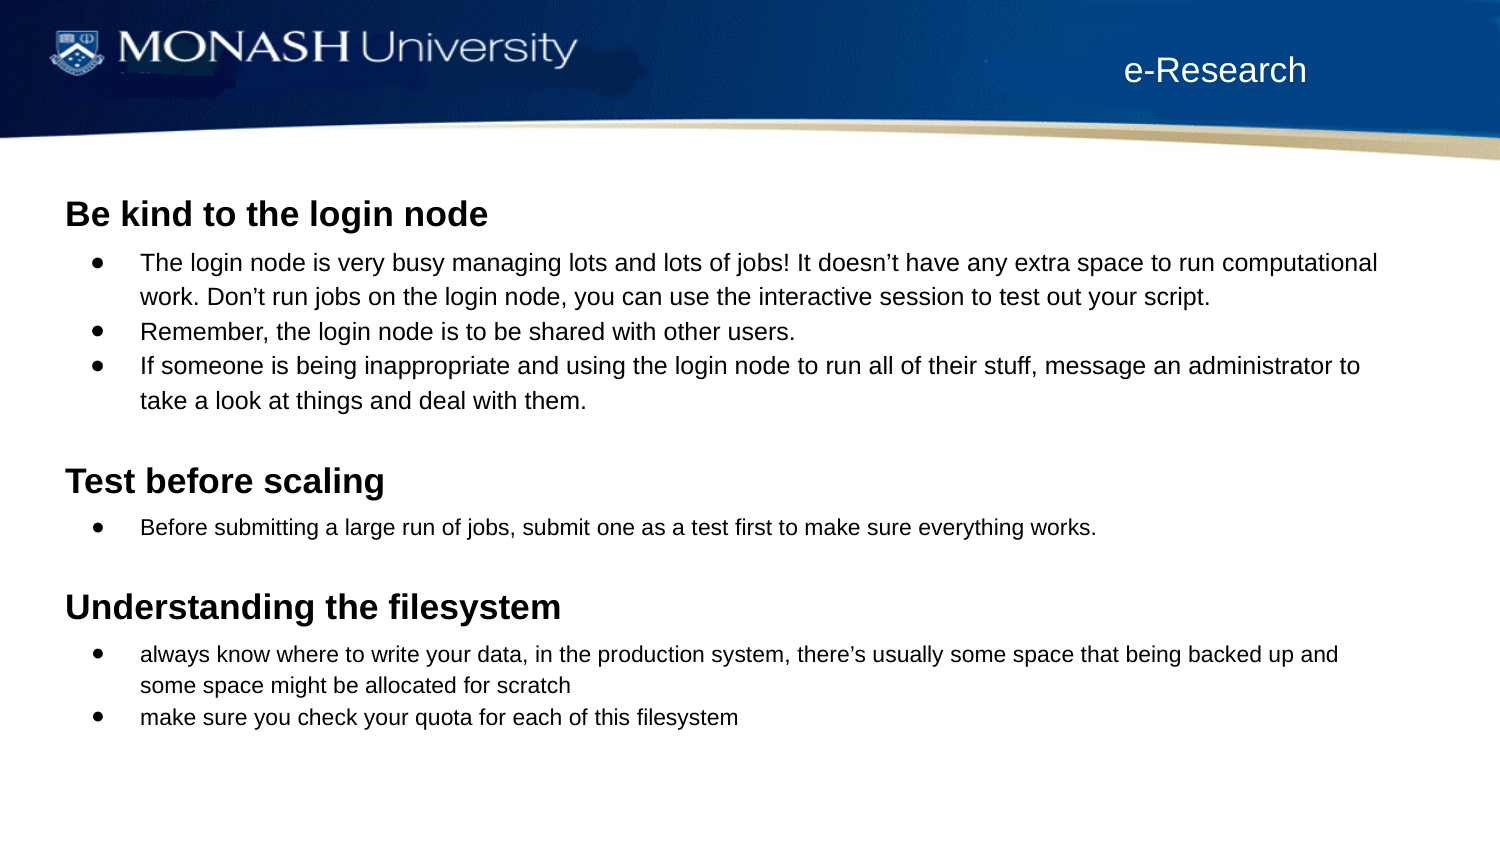

Be kind to the login node
The login node is very busy managing lots and lots of jobs! It doesn’t have any extra space to run computational work. Don’t run jobs on the login node, you can use the interactive session to test out your script.
Remember, the login node is to be shared with other users.
If someone is being inappropriate and using the login node to run all of their stuff, message an administrator to take a look at things and deal with them.
Test before scaling
Before submitting a large run of jobs, submit one as a test first to make sure everything works.
Understanding the filesystem
always know where to write your data, in the production system, there’s usually some space that being backed up and some space might be allocated for scratch
make sure you check your quota for each of this filesystem